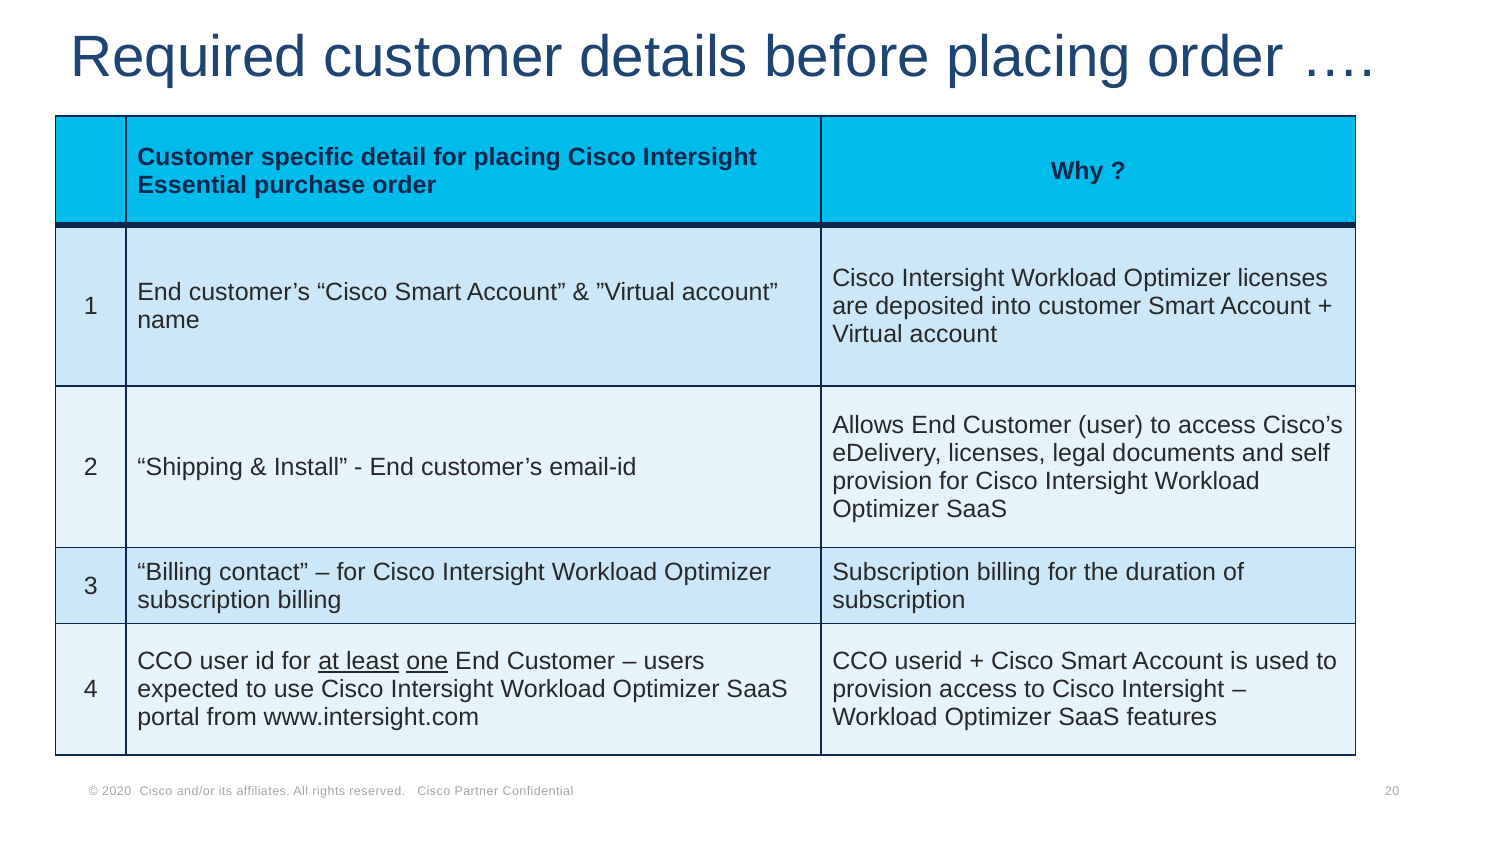

# Required customer details before placing order ….
|  | Customer specific detail for placing Cisco Intersight Essential purchase order | Why ? |
| --- | --- | --- |
| 1 | End customer’s “Cisco Smart Account” & ”Virtual account” name | Cisco Intersight Workload Optimizer licenses are deposited into customer Smart Account + Virtual account |
| 2 | “Shipping & Install” - End customer’s email-id | Allows End Customer (user) to access Cisco’s eDelivery, licenses, legal documents and self provision for Cisco Intersight Workload Optimizer SaaS |
| 3 | “Billing contact” – for Cisco Intersight Workload Optimizer subscription billing | Subscription billing for the duration of subscription |
| 4 | CCO user id for at least one End Customer – users expected to use Cisco Intersight Workload Optimizer SaaS portal from www.intersight.com | CCO userid + Cisco Smart Account is used to provision access to Cisco Intersight – Workload Optimizer SaaS features |